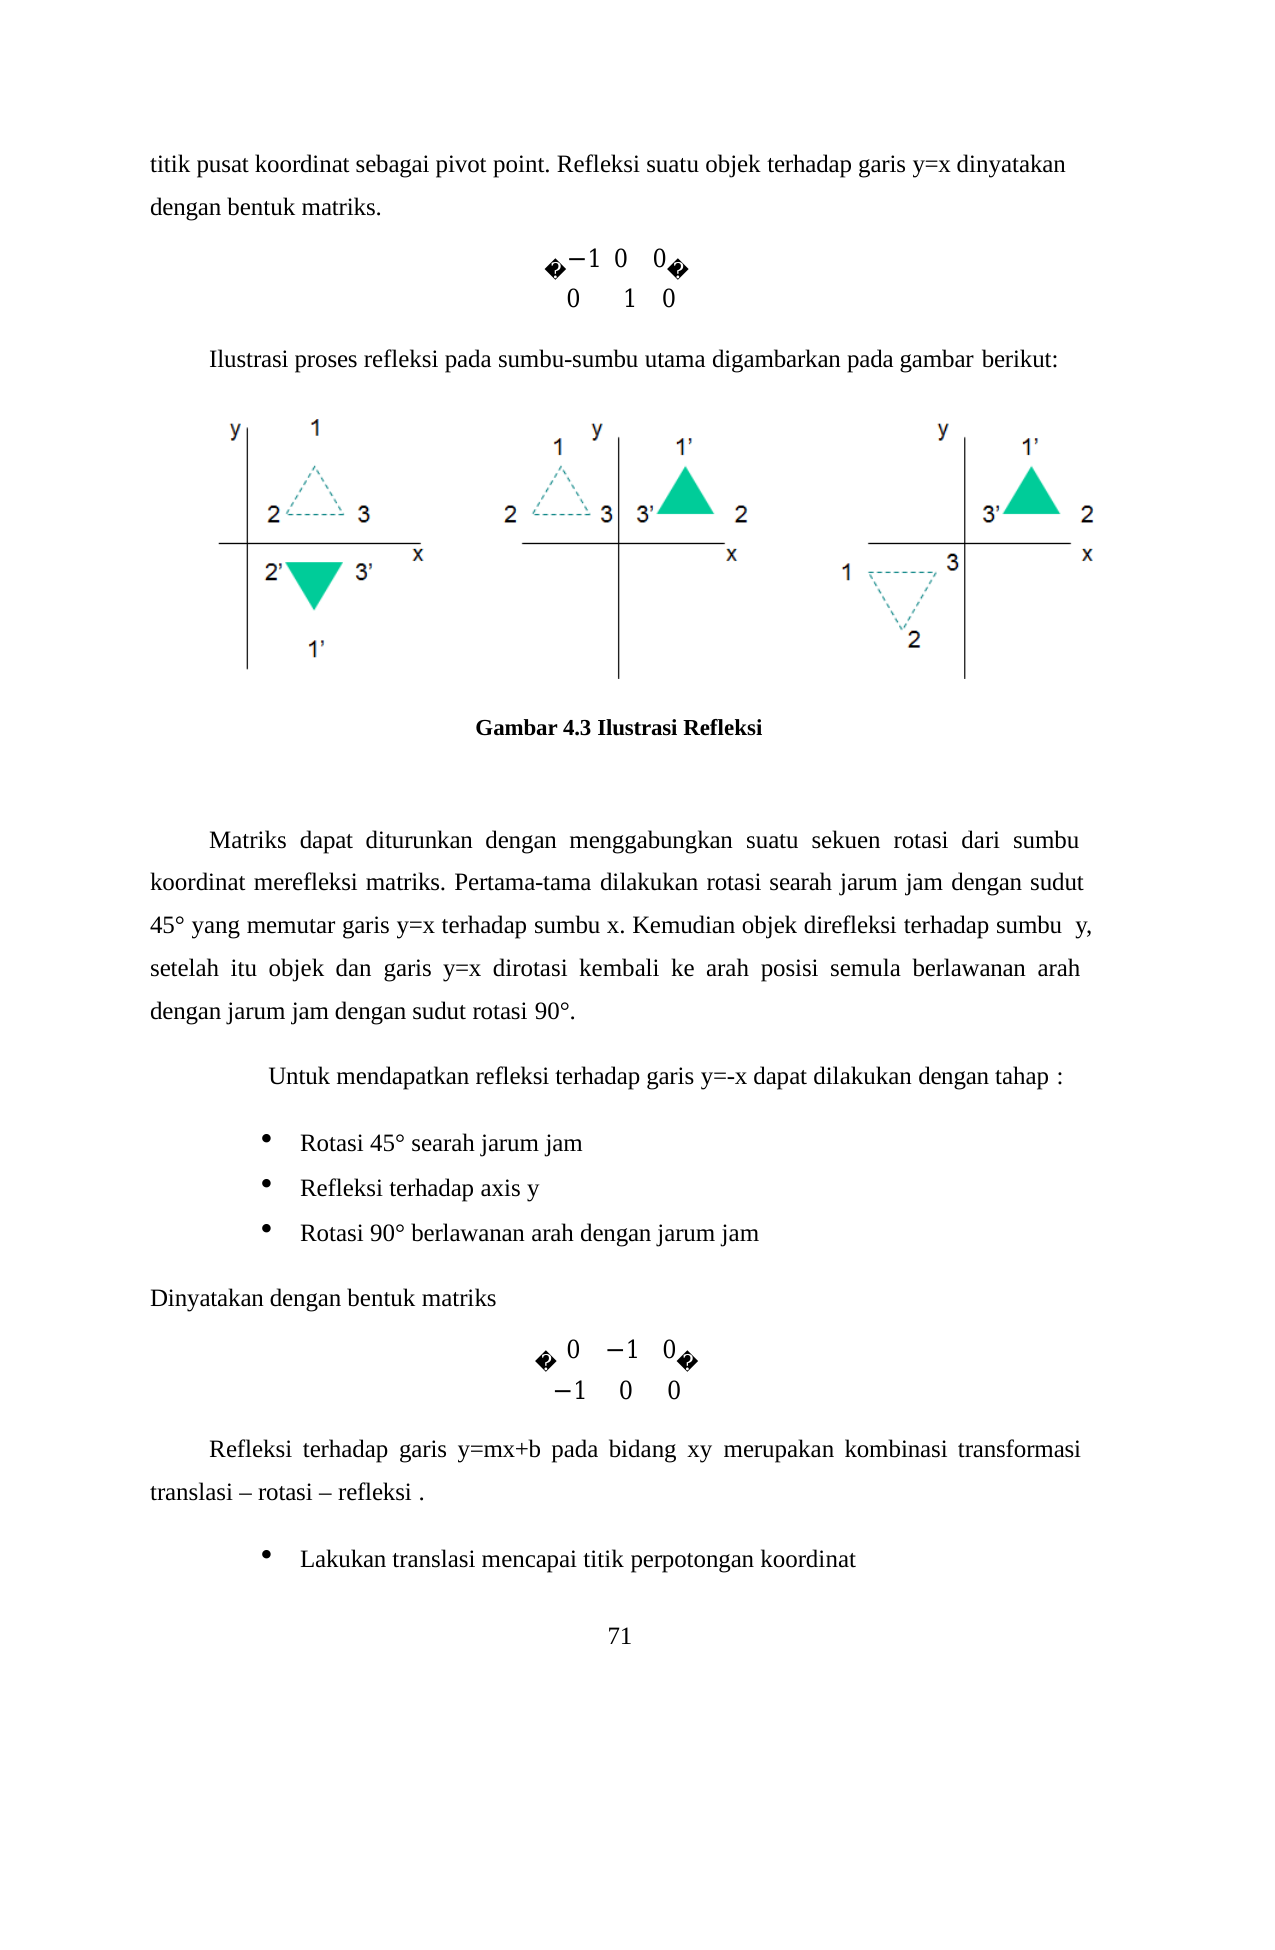

titik pusat koordinat sebagai pivot point. Refleksi suatu objek terhadap garis y=x dinyatakan  dengan bentuk matriks.

�−1	0	0�
0	1	0

Ilustrasi proses refleksi pada sumbu-sumbu utama digambarkan pada gambar berikut:

Gambar 4.3 Ilustrasi Refleksi
Matriks dapat diturunkan dengan menggabungkan suatu sekuen rotasi dari sumbu  koordinat merefleksi matriks. Pertama-tama dilakukan rotasi searah jarum jam dengan sudut  45° yang memutar garis y=x terhadap sumbu x. Kemudian objek direfleksi terhadap sumbu  y, setelah itu objek dan garis y=x dirotasi kembali ke arah posisi semula berlawanan arah  dengan jarum jam dengan sudut rotasi 90°.

Untuk mendapatkan refleksi terhadap garis y=-x dapat dilakukan dengan tahap :

Rotasi 45° searah jarum jam
Refleksi terhadap axis y
Rotasi 90° berlawanan arah dengan jarum jam

Dinyatakan dengan bentuk matriks

� 0	−1	0�
−1	0	0
Refleksi terhadap garis y=mx+b pada bidang xy merupakan kombinasi transformasi  translasi – rotasi – refleksi .

Lakukan translasi mencapai titik perpotongan koordinat
71